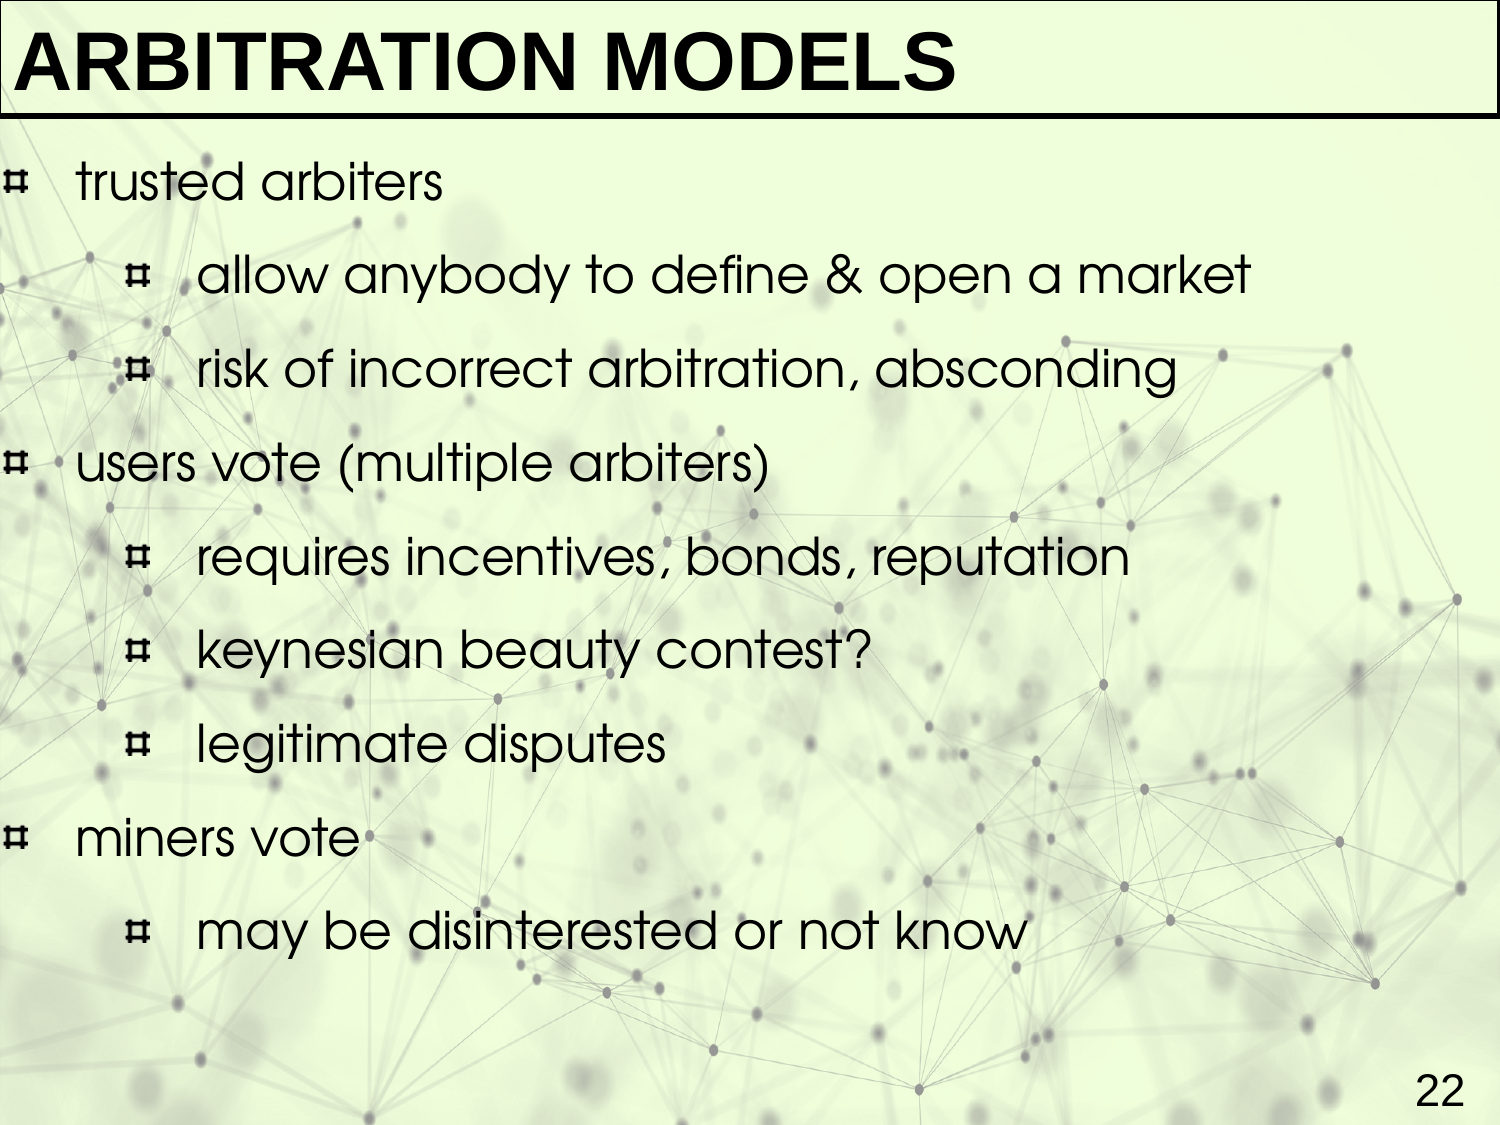

Arbitration models
trusted arbiters
allow anybody to define & open a market
risk of incorrect arbitration, absconding
users vote (multiple arbiters)
requires incentives, bonds, reputation
keynesian beauty contest?
legitimate disputes
miners vote
may be disinterested or not know
22